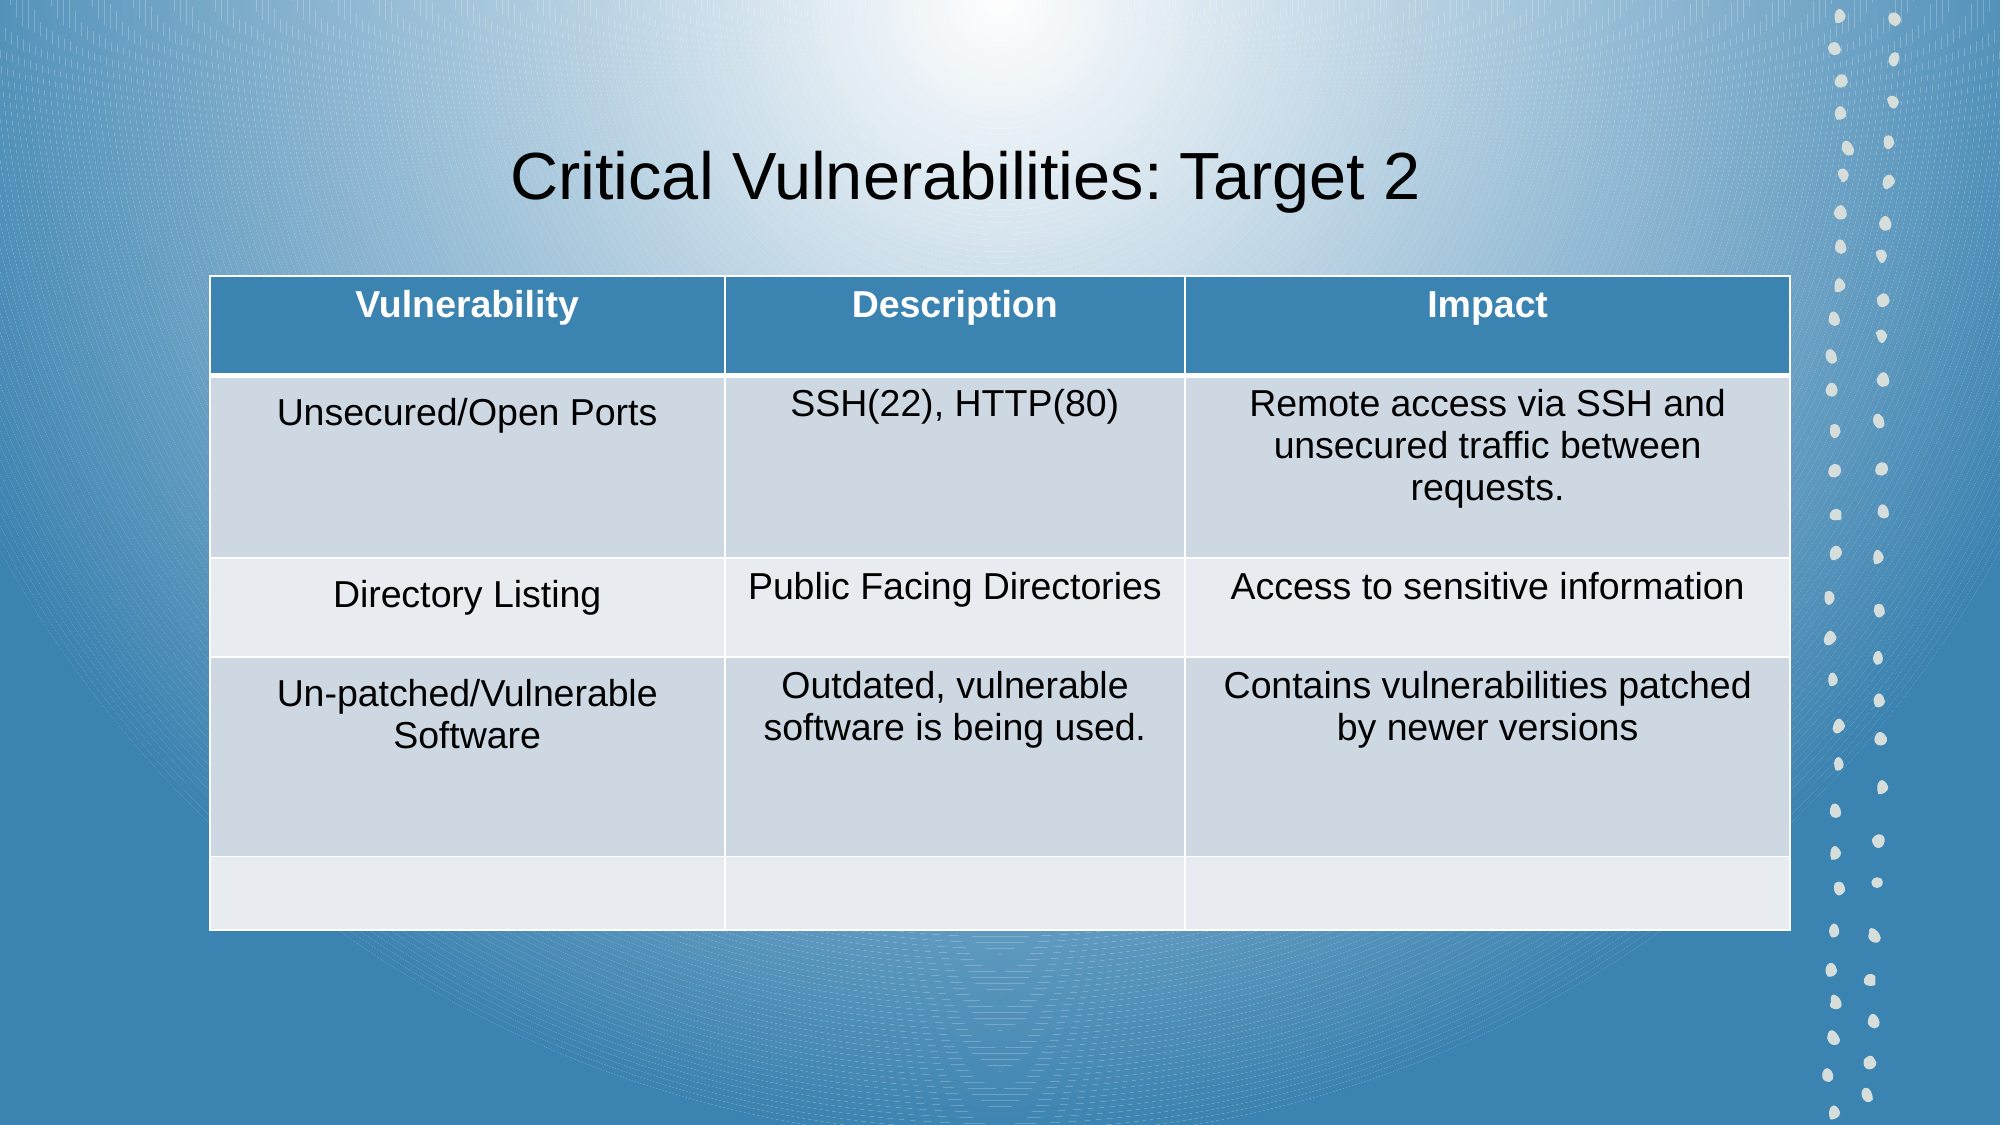

# Critical Vulnerabilities: Target 2
| Vulnerability | Description | Impact |
| --- | --- | --- |
| Unsecured/Open Ports | SSH(22), HTTP(80) | Remote access via SSH and unsecured traffic between requests. |
| Directory Listing | Public Facing Directories | Access to sensitive information |
| Un-patched/Vulnerable Software | Outdated, vulnerable software is being used. | Contains vulnerabilities patched by newer versions |
|  |  |  |